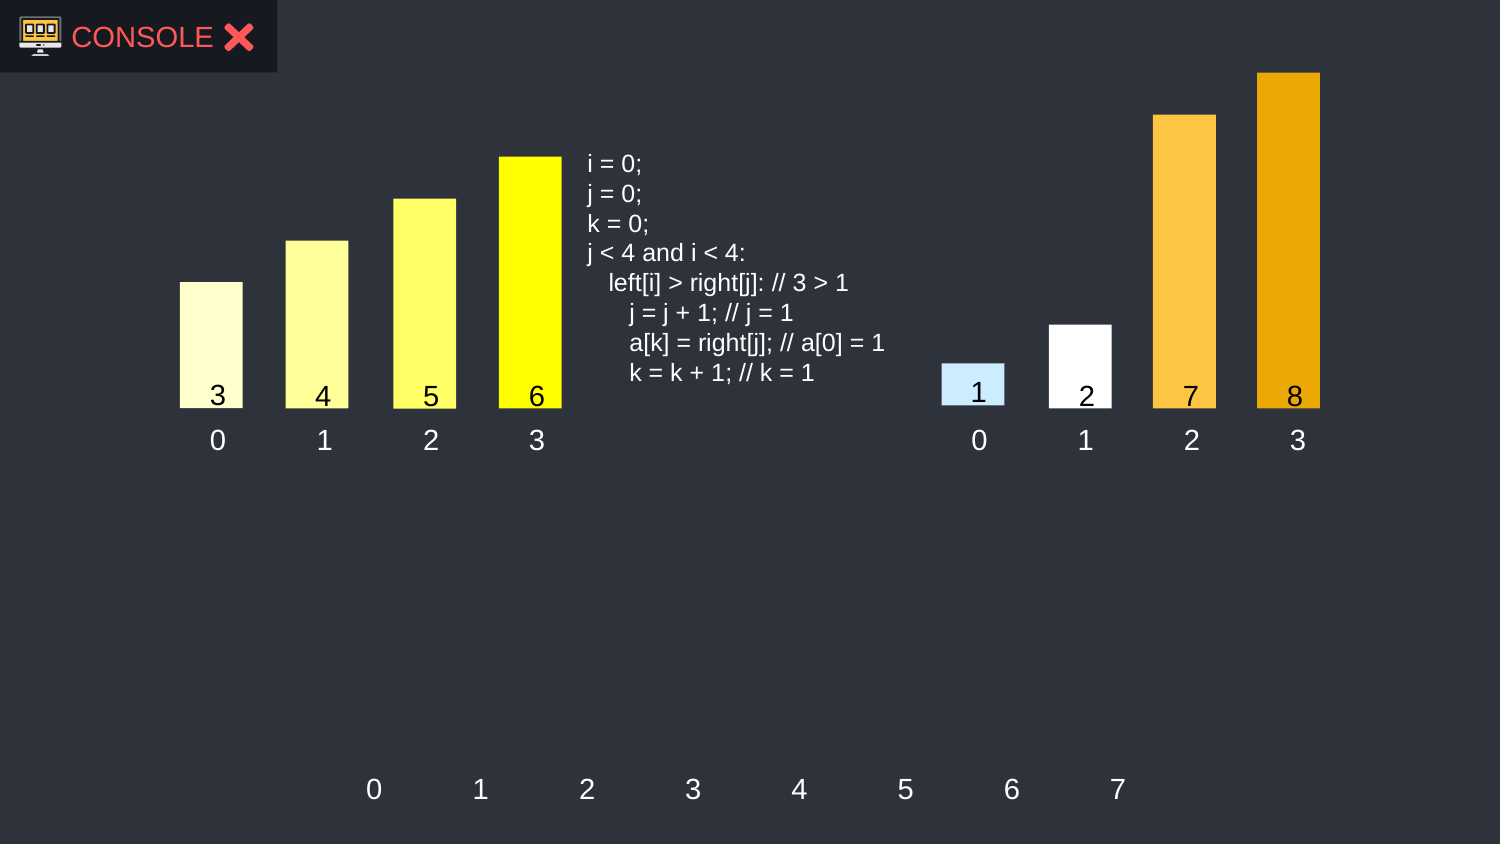

CONSOLE

8

7
i = 0;
j = 0;
k = 0;
j < 4 and i < 4:
   left[i] > right[j]: // 3 > 1
      j = j + 1; // j = 1
      a[k] = right[j]; // a[0] = 1
      k = k + 1; // k = 1

6

5

4

3

2

1
0
1
2
3
0
1
2
3
0
1
2
3
4
5
6
7